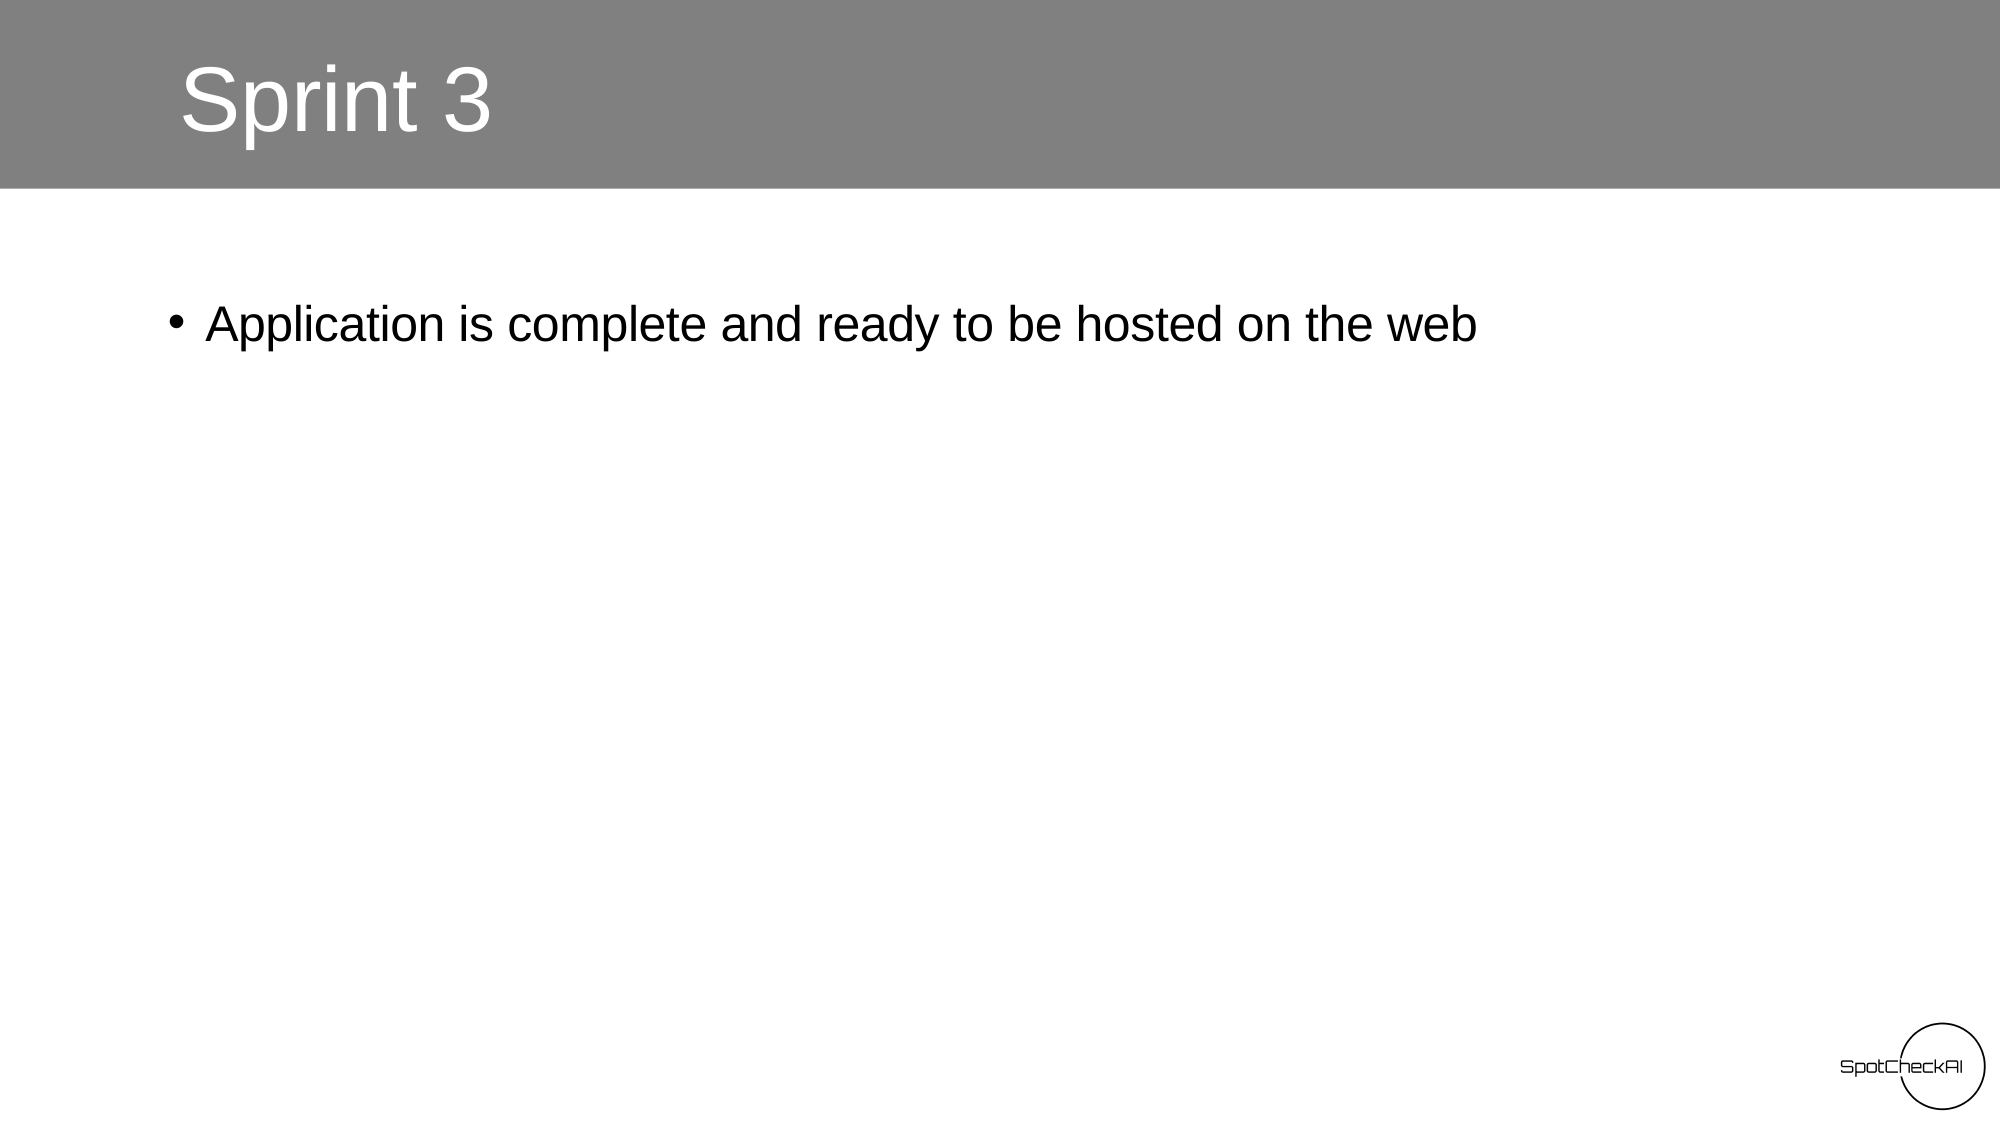

# Sprint 3
Application is complete and ready to be hosted on the web